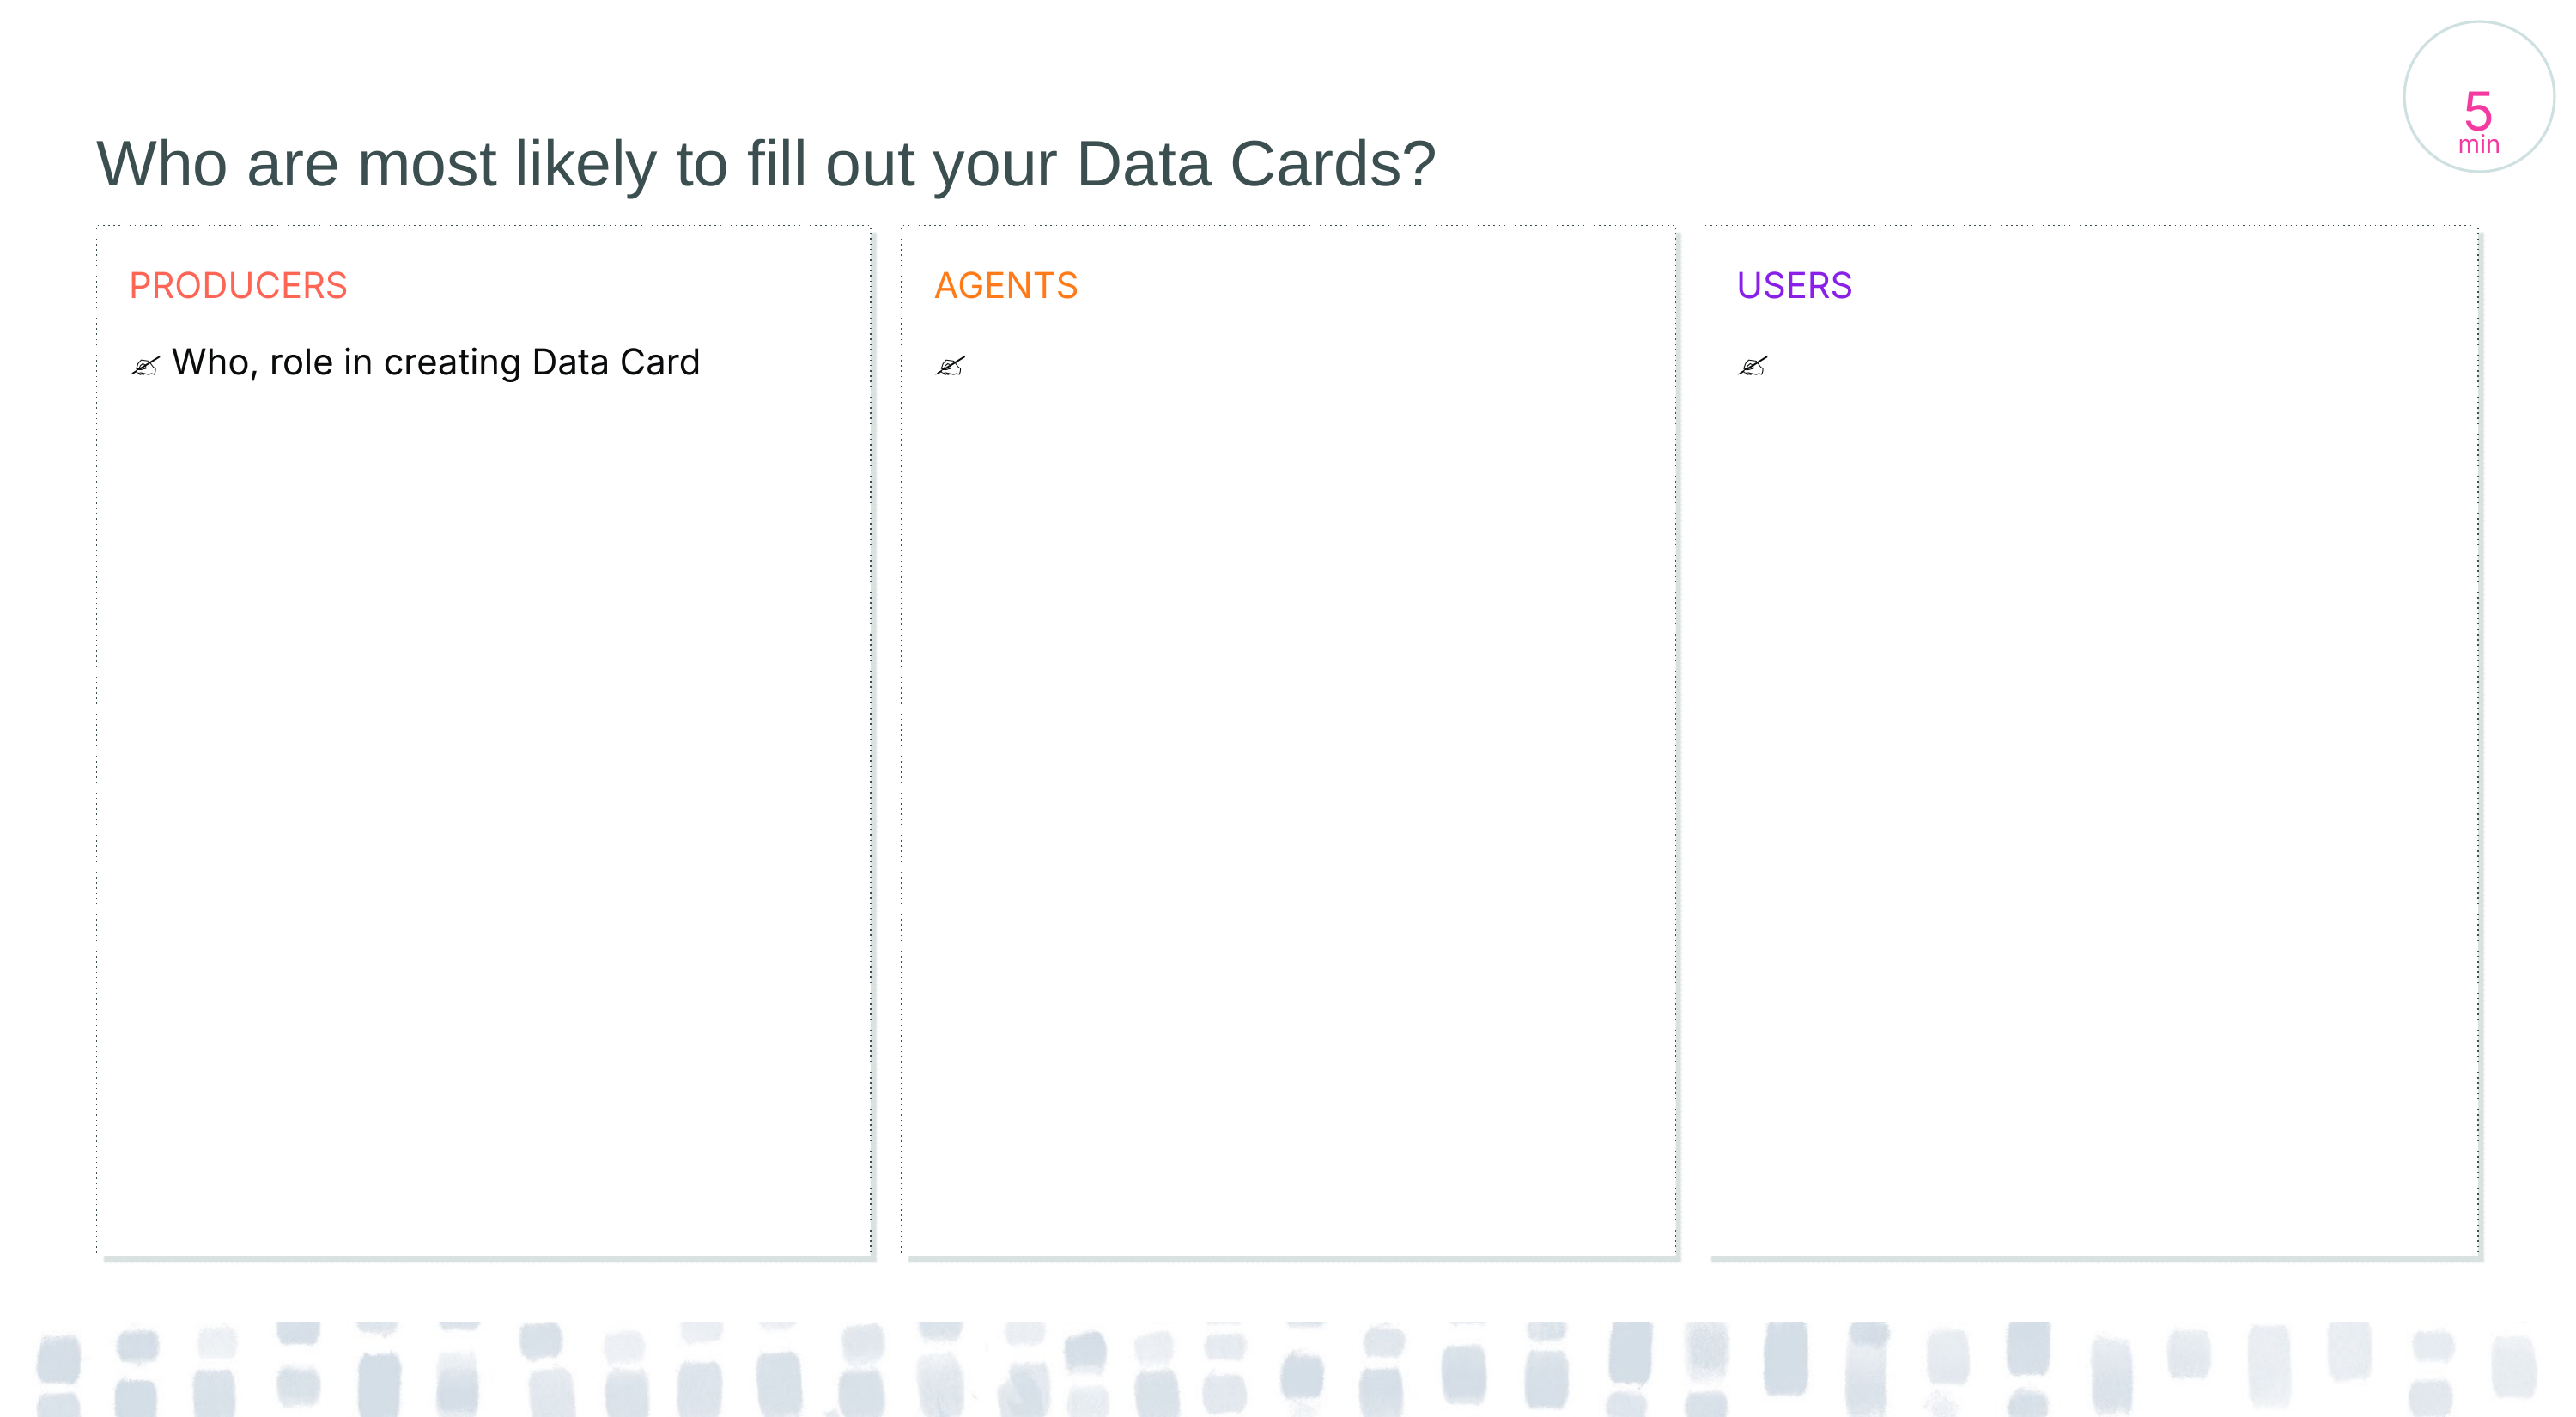

5
min
# Who are most likely to fill out your Data Cards?
PRODUCERS
✍️ Who, role in creating Data Card

AGENTS
✍️

USERS
✍️